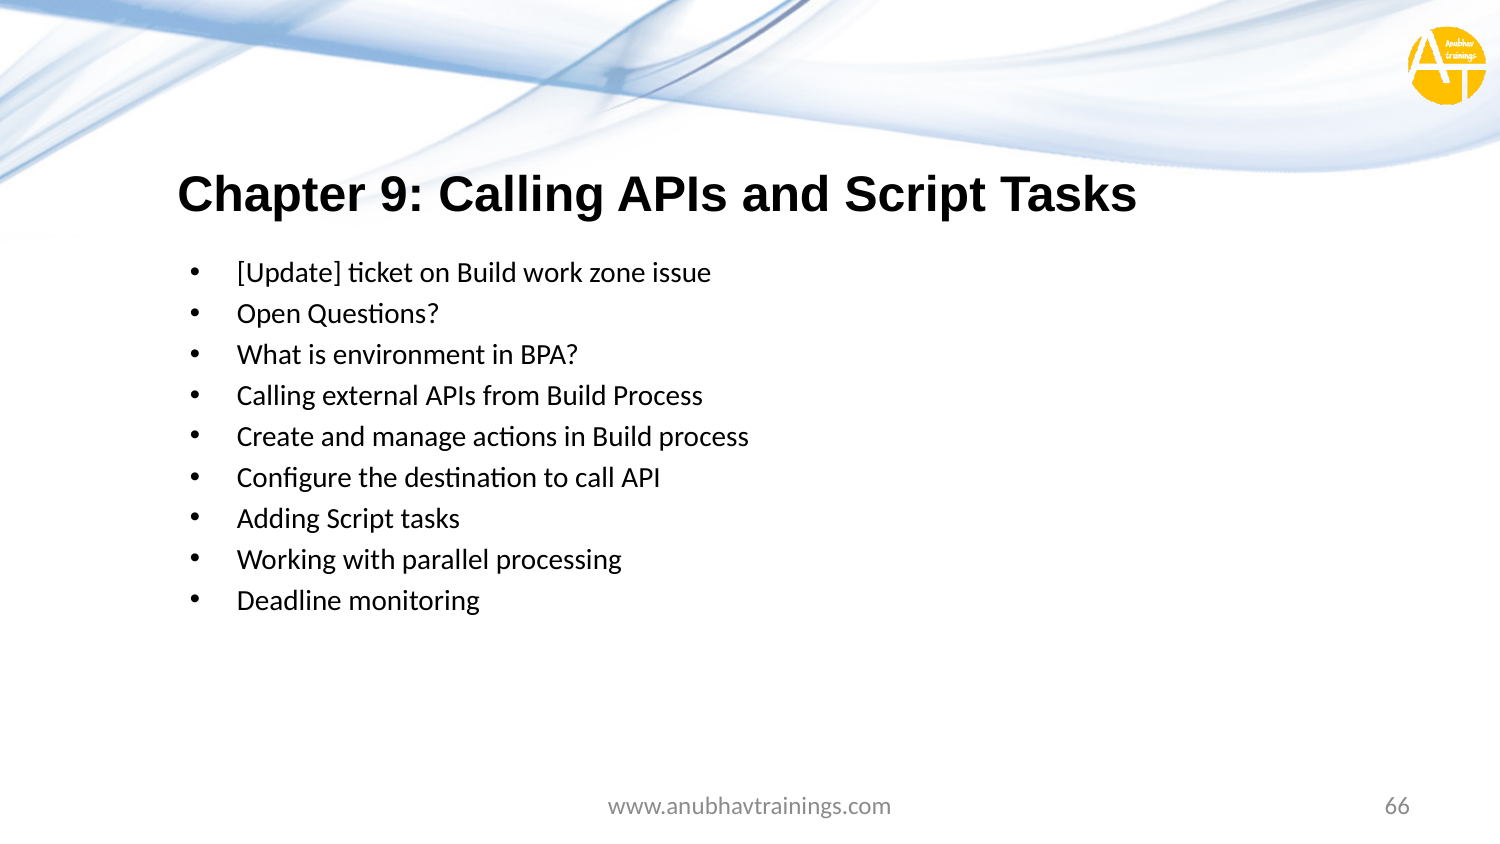

# Chapter 9: Calling APIs and Script Tasks
[Update] ticket on Build work zone issue
Open Questions?
What is environment in BPA?
Calling external APIs from Build Process
Create and manage actions in Build process
Configure the destination to call API
Adding Script tasks
Working with parallel processing
Deadline monitoring
www.anubhavtrainings.com
66